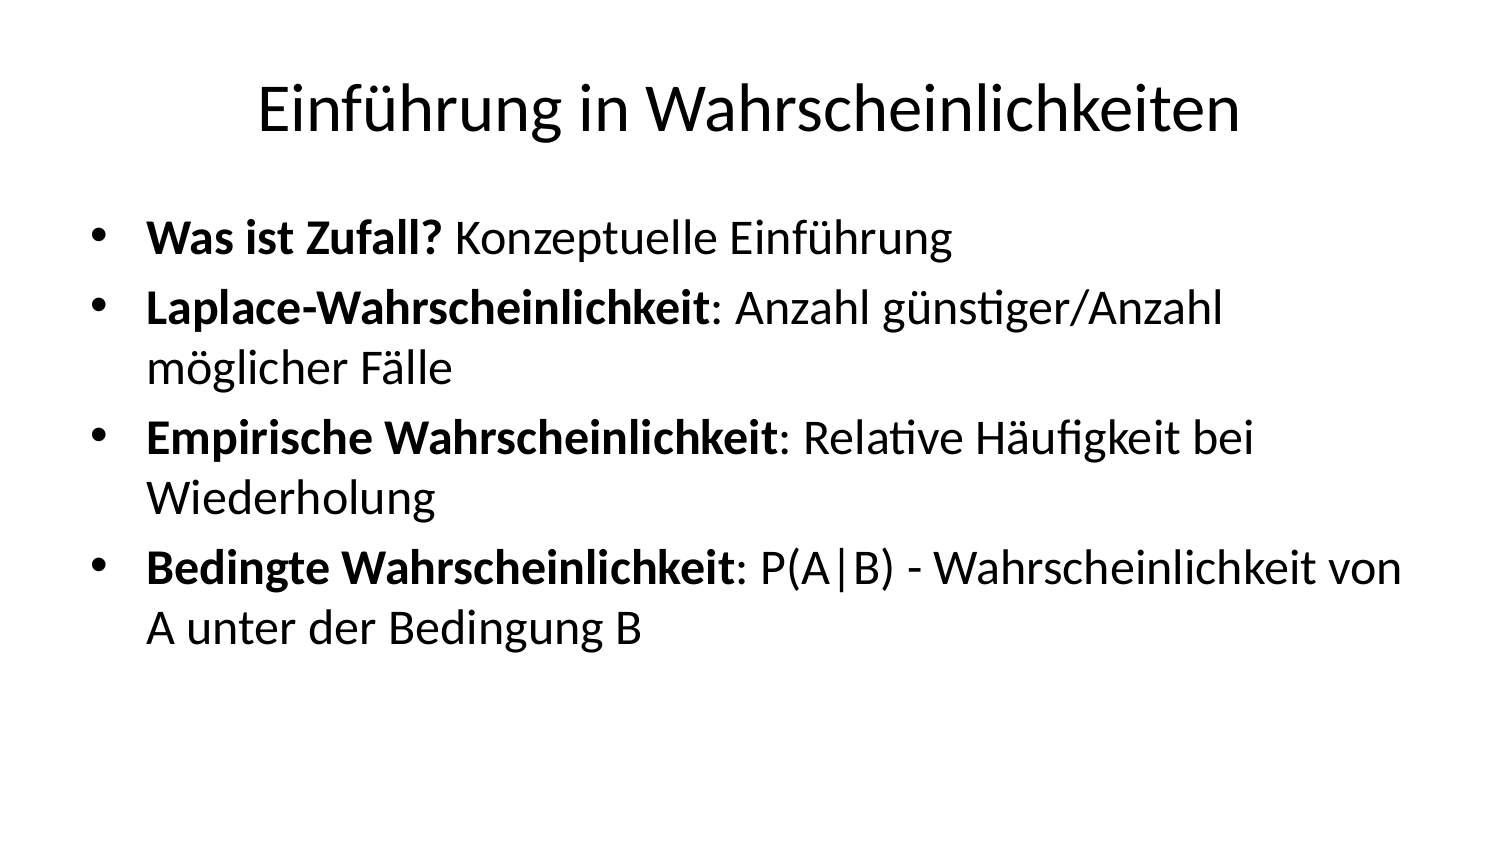

# Einführung in Wahrscheinlichkeiten
Was ist Zufall? Konzeptuelle Einführung
Laplace-Wahrscheinlichkeit: Anzahl günstiger/Anzahl möglicher Fälle
Empirische Wahrscheinlichkeit: Relative Häufigkeit bei Wiederholung
Bedingte Wahrscheinlichkeit: P(A|B) - Wahrscheinlichkeit von A unter der Bedingung B